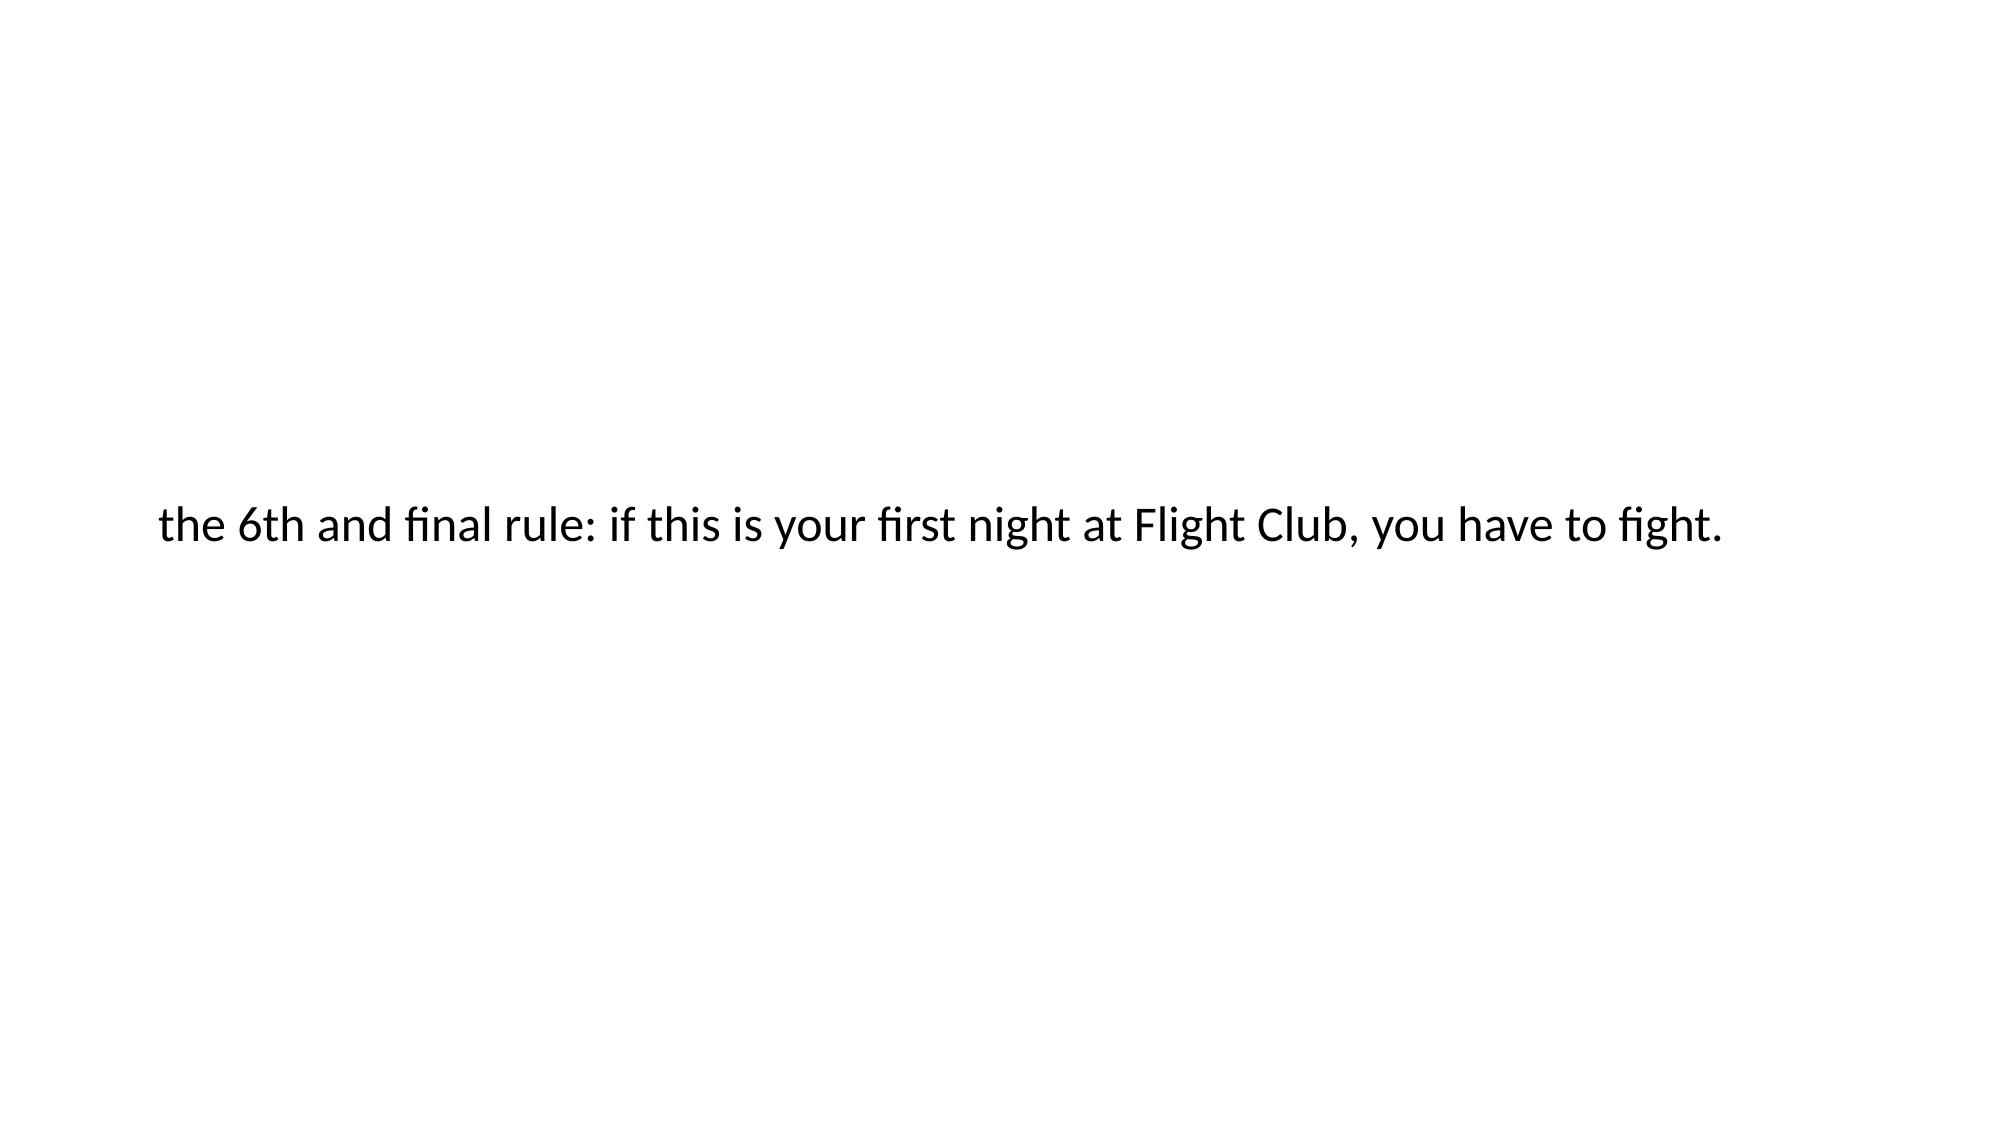

# the 6th and final rule: if this is your first night at Flight Club, you have to fight.